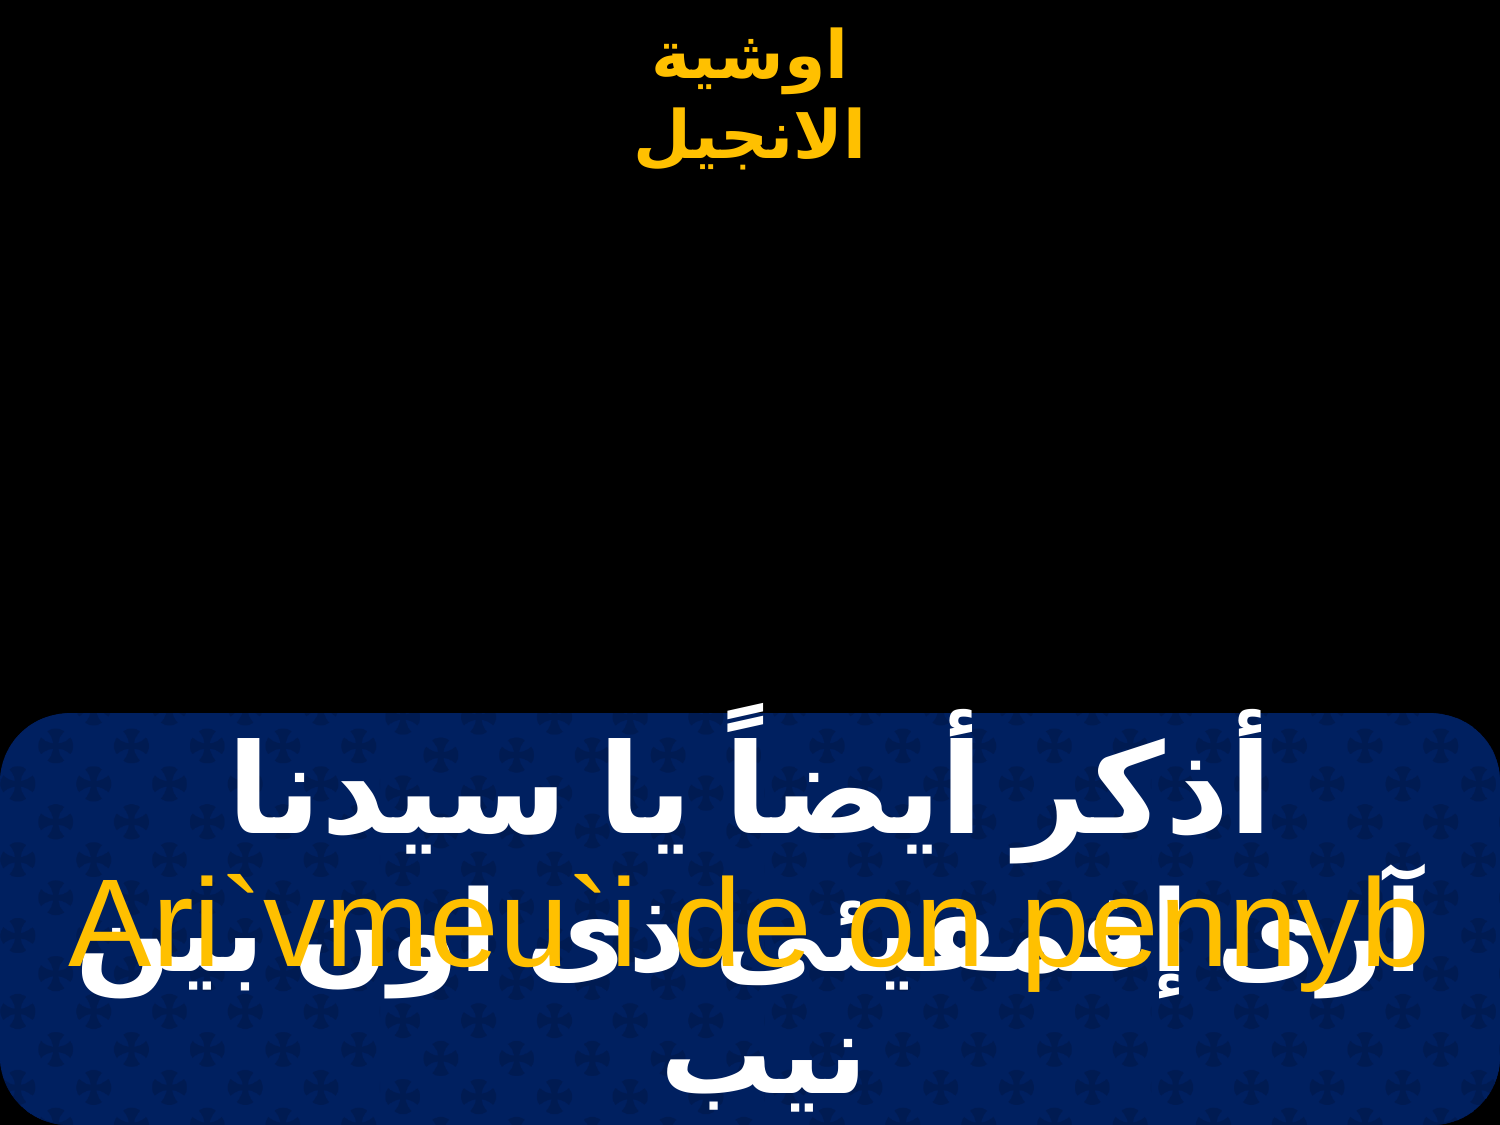

#
أذكر أيضاً يا سيدنا
Ari`vmeu`i de on pennyb
آرى إفمفيئى ذى اون بين نيب